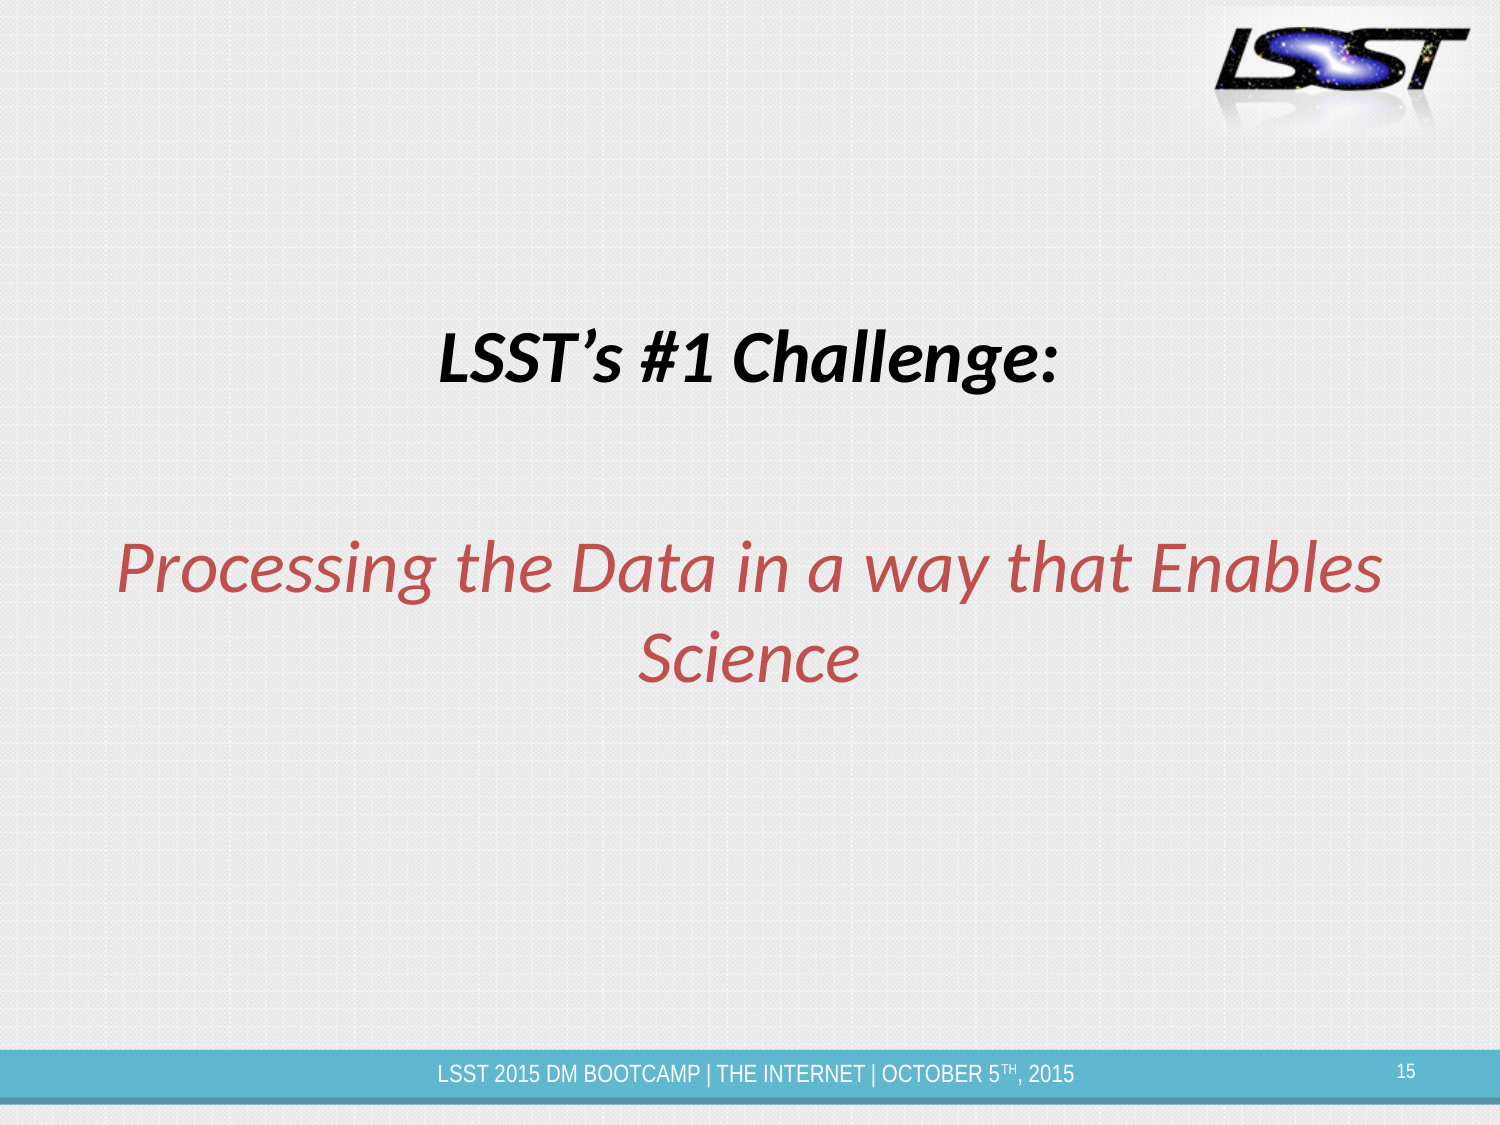

#
LSST’s #1 Challenge:

Processing the Data in a way that Enables Science